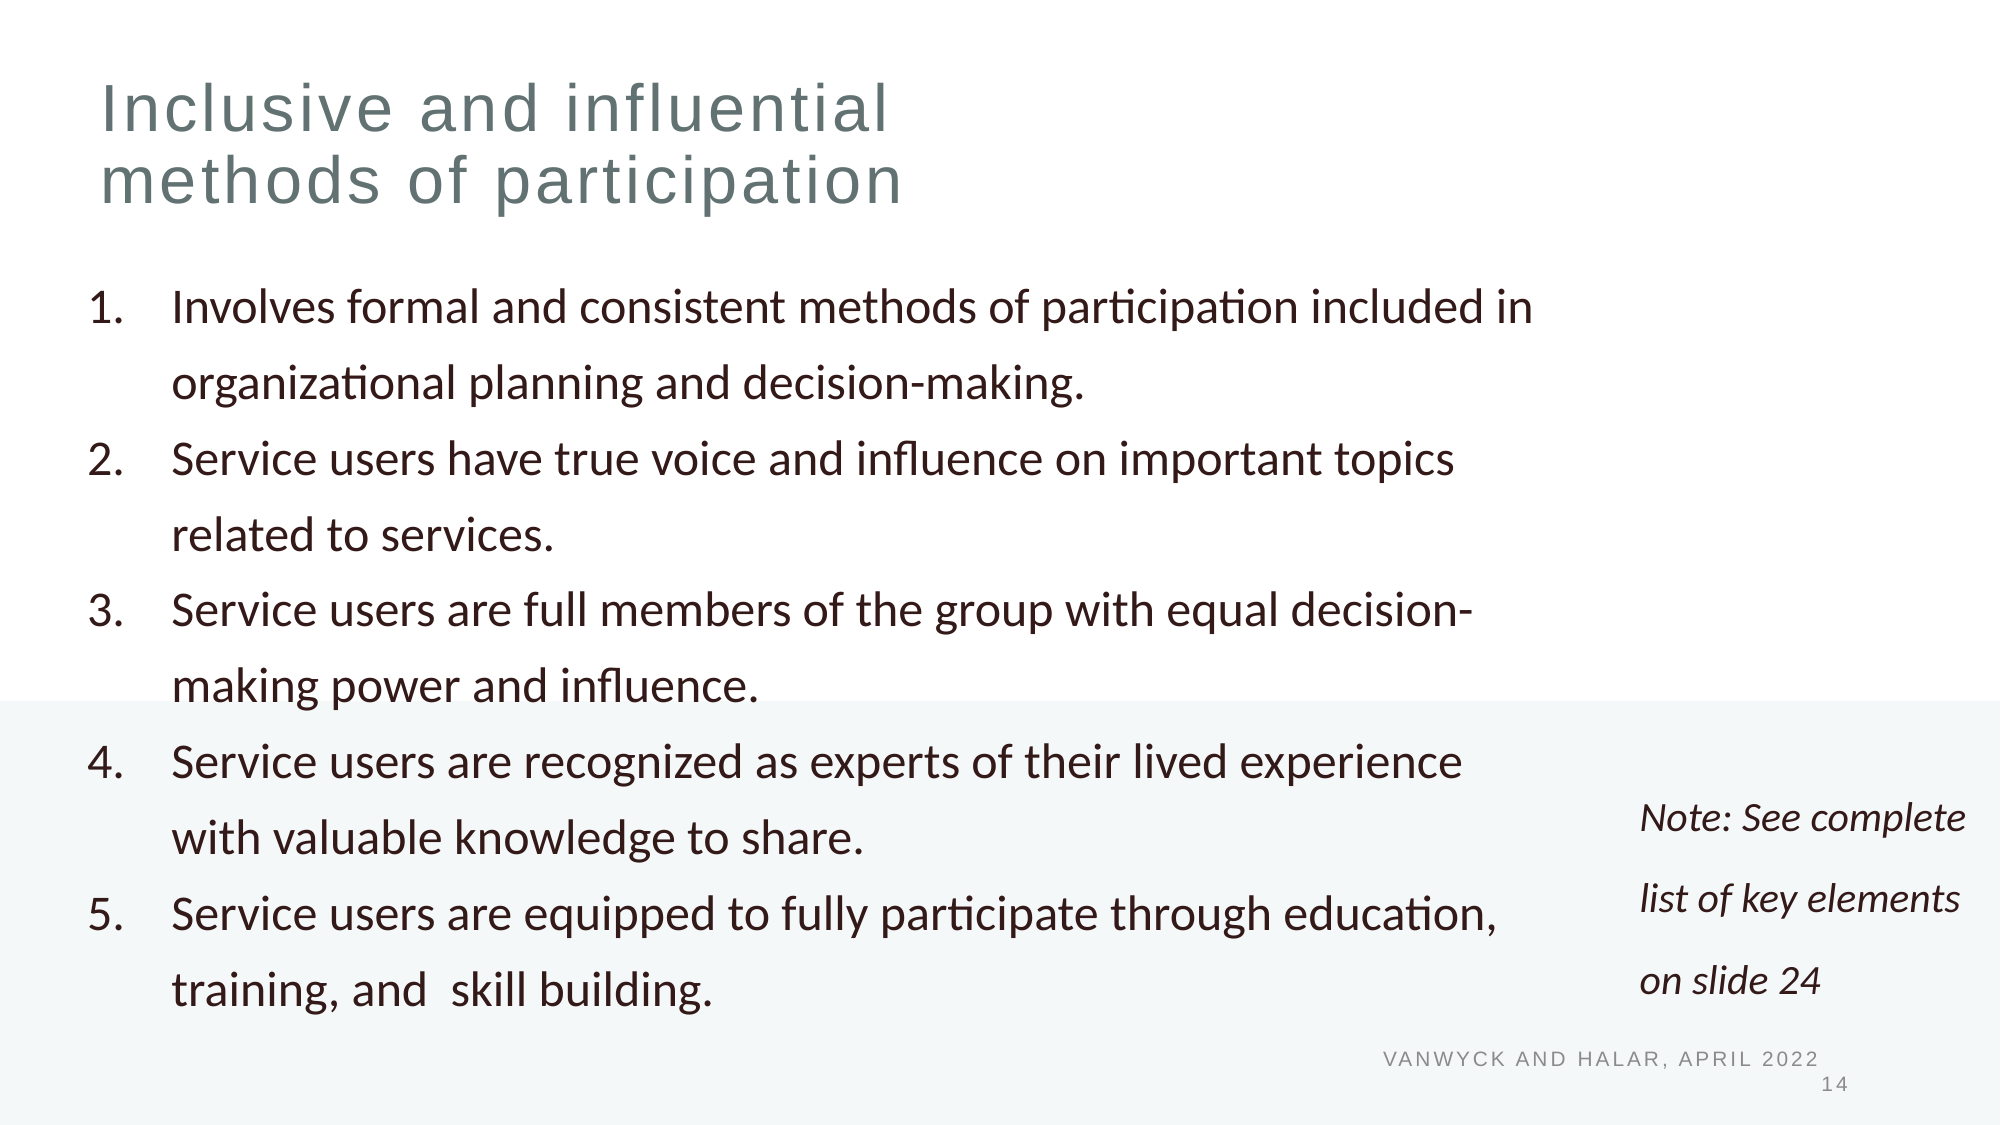

# Inclusive and influential methods of participation
Involves formal and consistent methods of participation included in organizational planning and decision-making.
Service users have true voice and influence on important topics related to services.
Service users are full members of the group with equal decision-making power and influence.
Service users are recognized as experts of their lived experience with valuable knowledge to share.
Service users are equipped to fully participate through education, training, and  skill building.

Note: See complete list of key elements on slide 24
 Vanwyck and Halar, April 2022    14